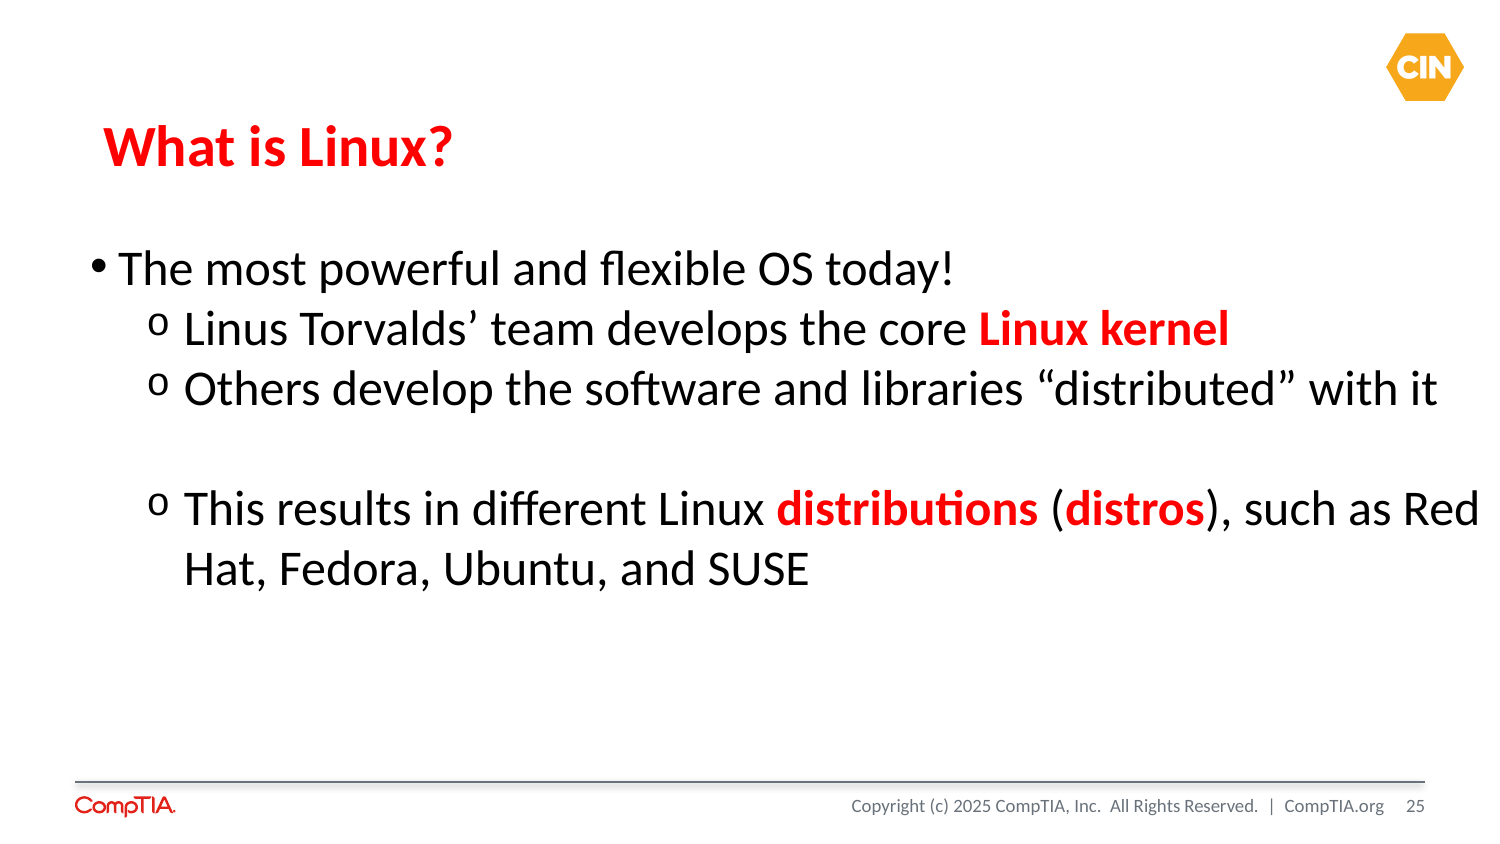

# What is Linux?
The most powerful and flexible OS today!
Linus Torvalds’ team develops the core Linux kernel
Others develop the software and libraries “distributed” with it

This results in different Linux distributions (distros), such as Red Hat, Fedora, Ubuntu, and SUSE
25